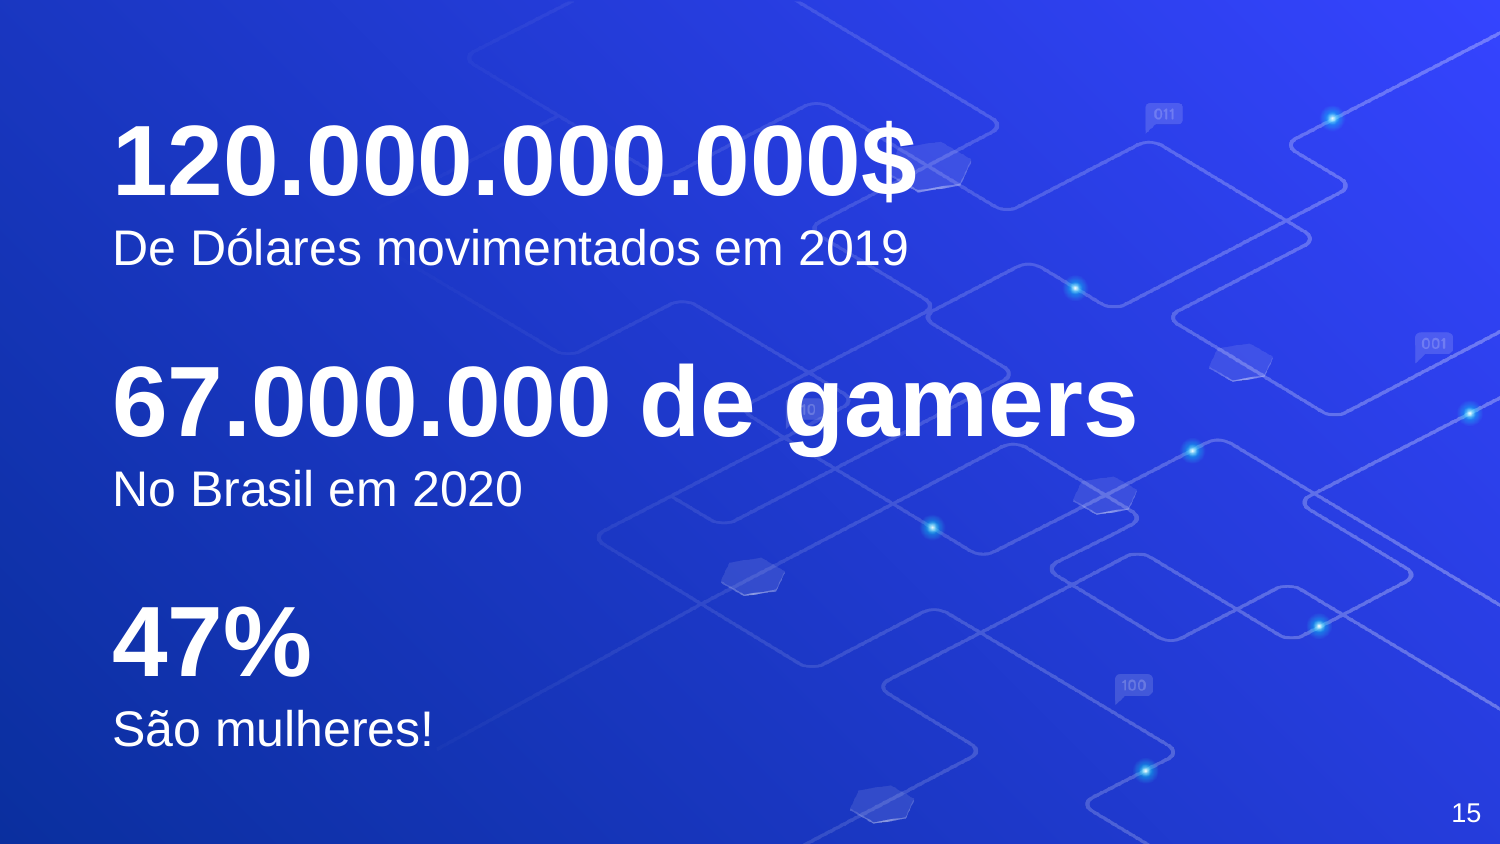

120.000.000.000$
De Dólares movimentados em 2019
67.000.000 de gamers
No Brasil em 2020
47%
São mulheres!
15